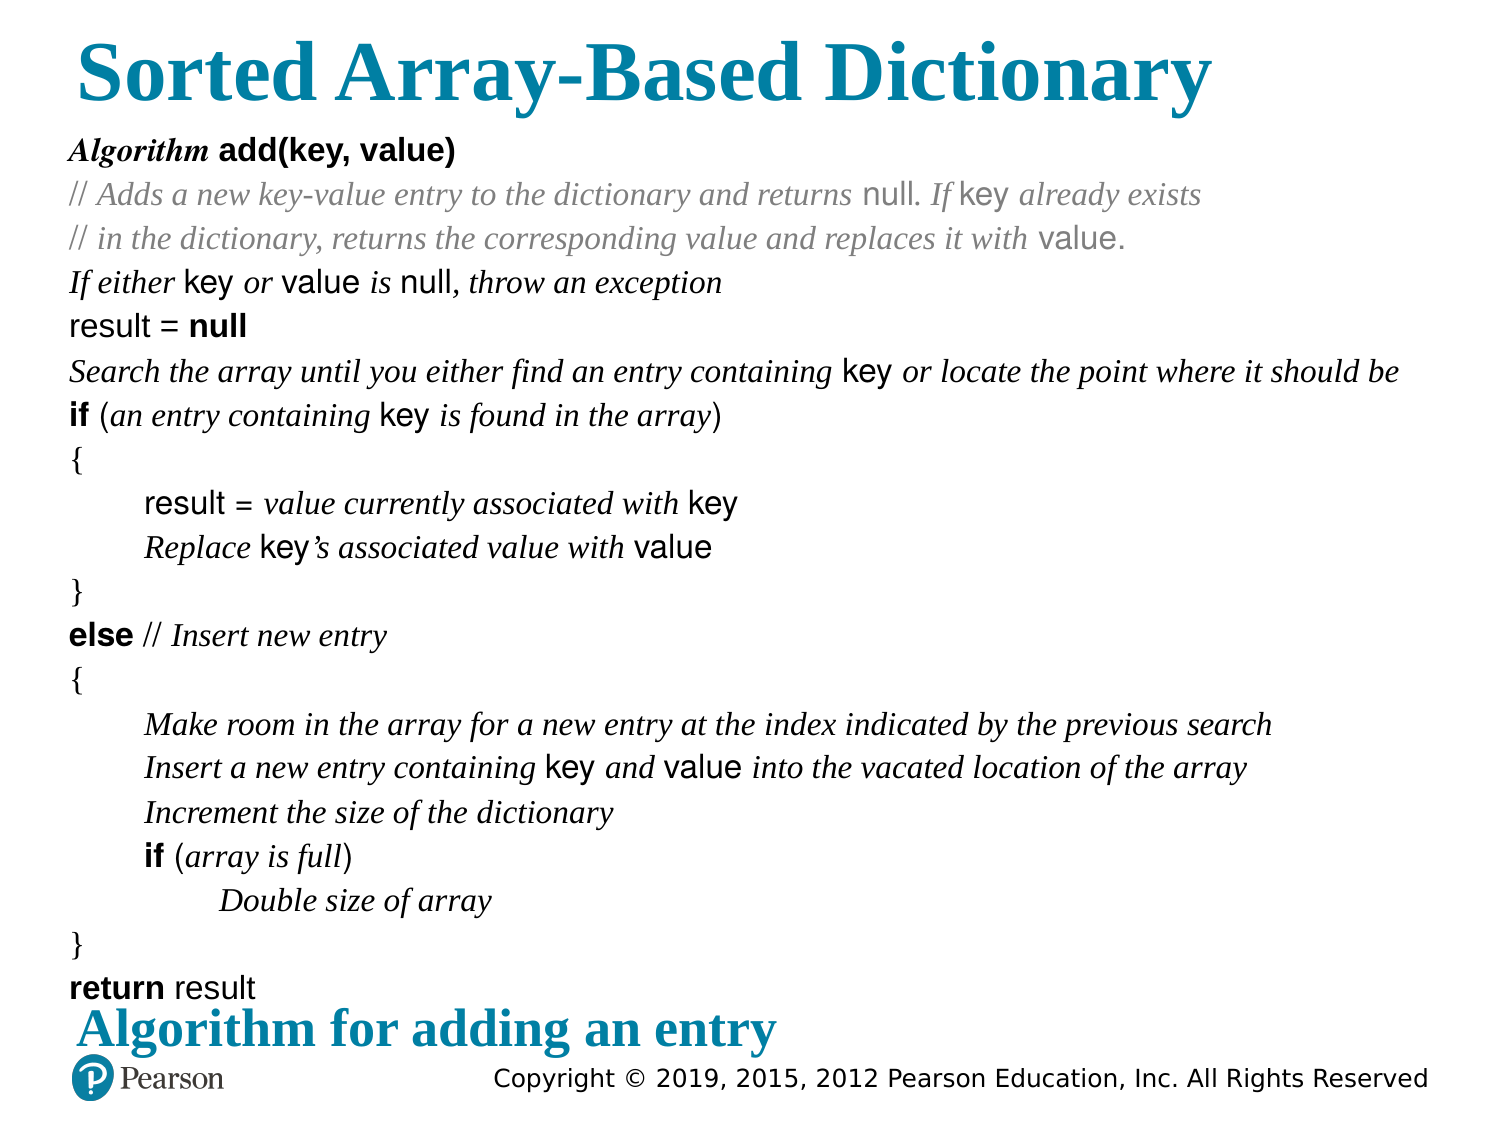

# Sorted Array-Based Dictionary
Algorithm add(key, value)
// Adds a new key-value entry to the dictionary and returns null. If key already exists
// in the dictionary, returns the corresponding value and replaces it with value.
If either key or value is null, throw an exception
result = null
Search the array until you either find an entry containing key or locate the point where it should be
if (an entry containing key is found in the array)
{
result = value currently associated with key
Replace key’s associated value with value
}
else // Insert new entry
{
Make room in the array for a new entry at the index indicated by the previous search
Insert a new entry containing key and value into the vacated location of the array
Increment the size of the dictionary
if (array is full)
Double size of array
}
return result
Algorithm for adding an entry